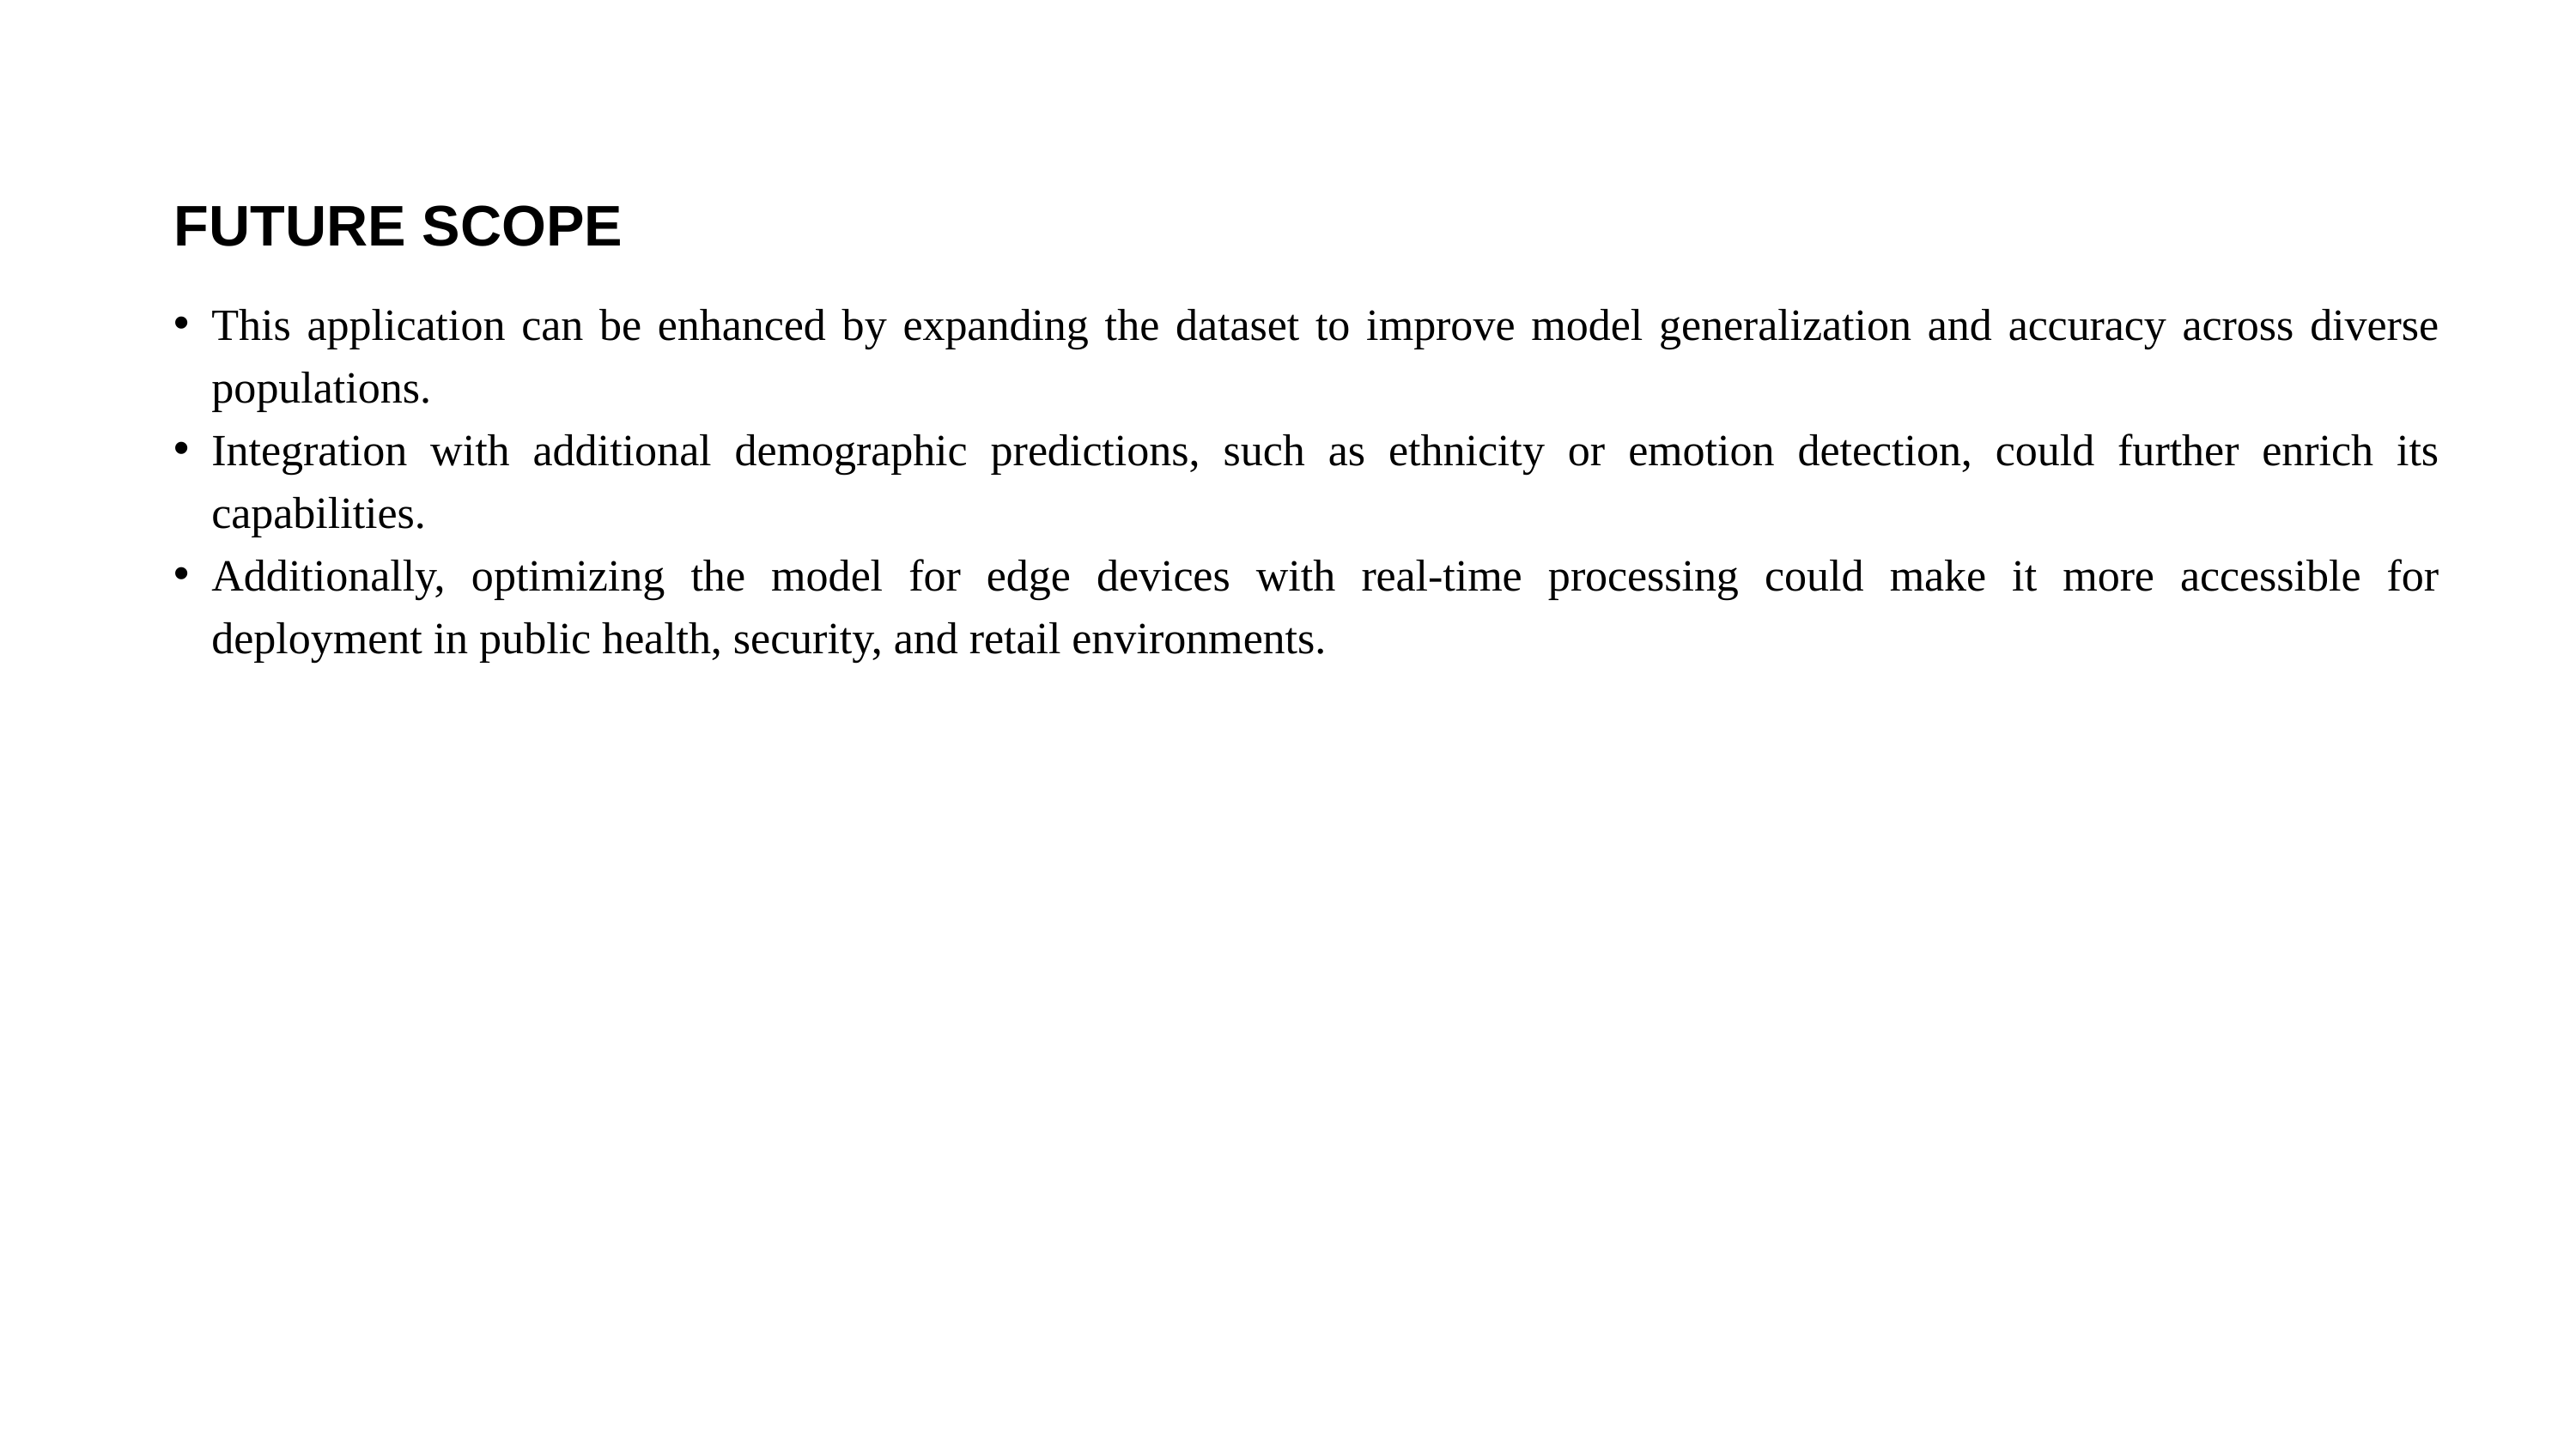

FUTURE SCOPE
This application can be enhanced by expanding the dataset to improve model generalization and accuracy across diverse populations.
Integration with additional demographic predictions, such as ethnicity or emotion detection, could further enrich its capabilities.
Additionally, optimizing the model for edge devices with real-time processing could make it more accessible for deployment in public health, security, and retail environments.